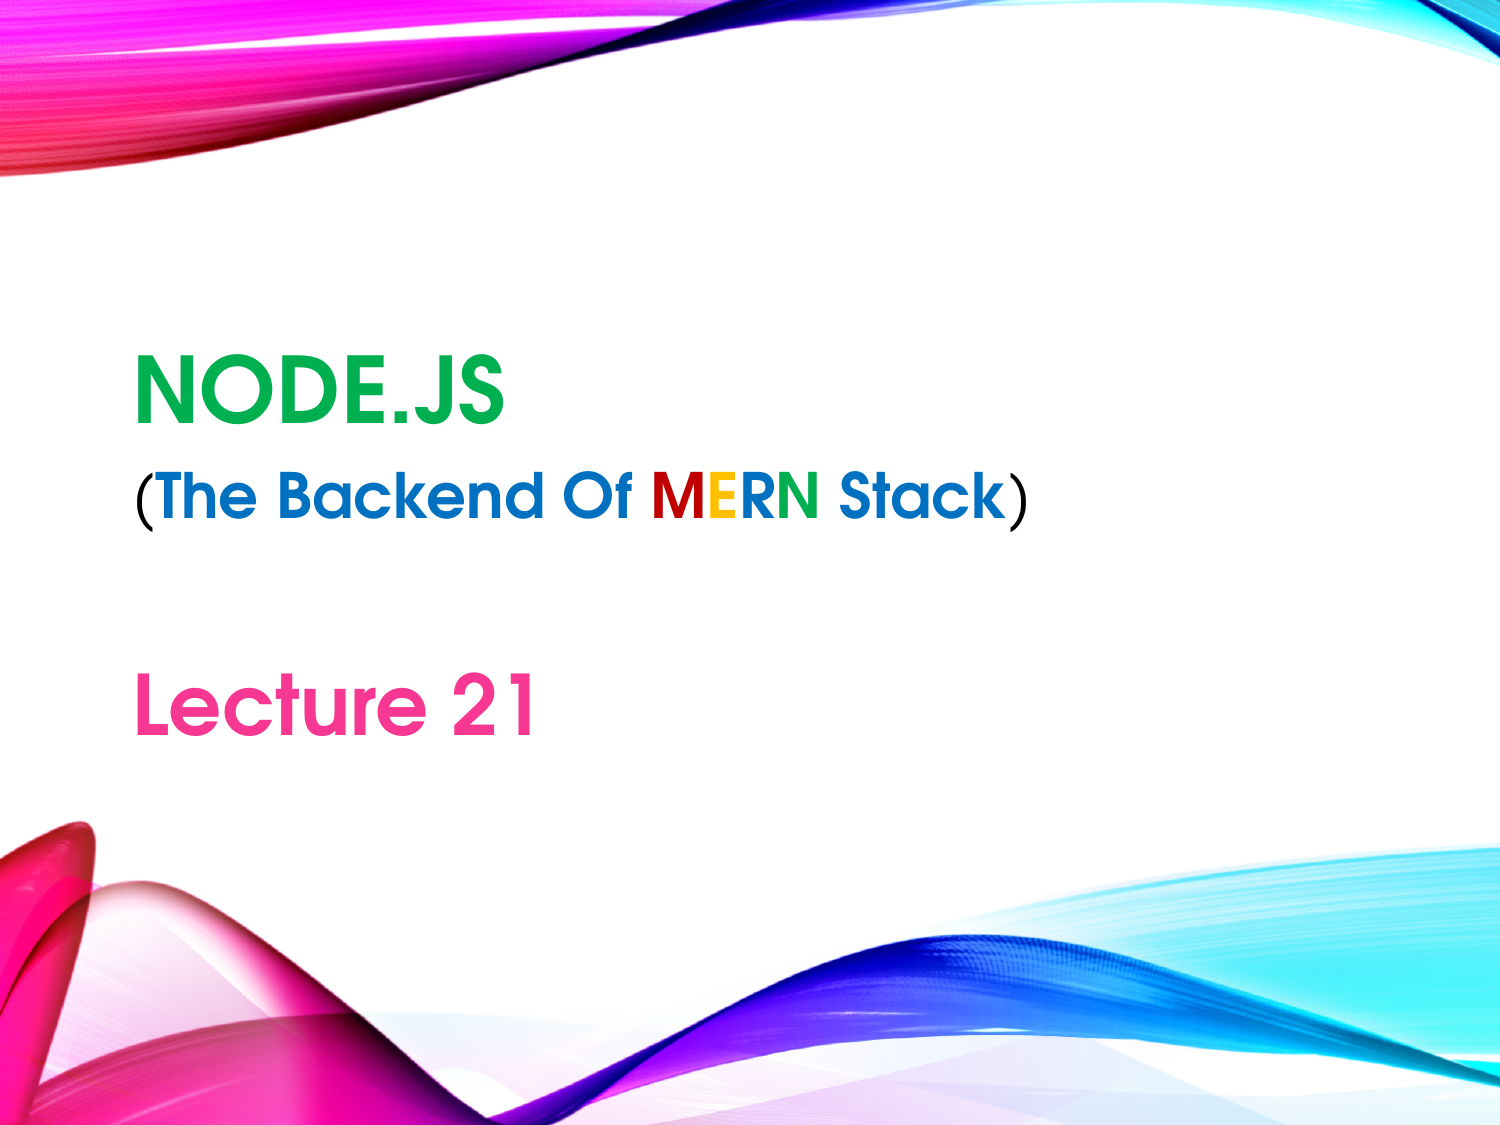

NODE.JS
(The Backend Of MERN Stack)

Lecture 21